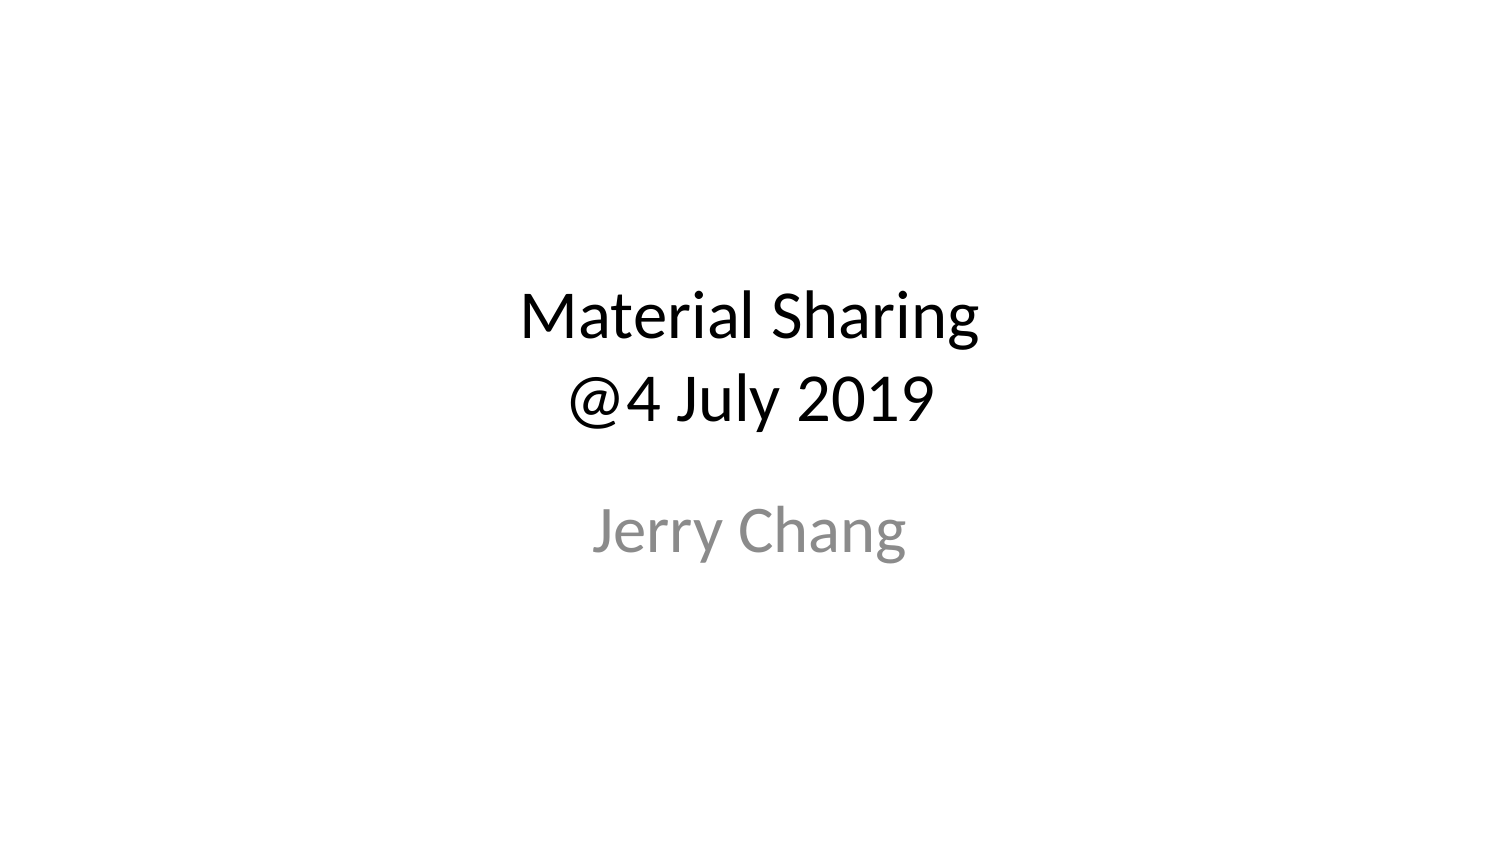

# Material Sharing @4 July 2019
Jerry Chang